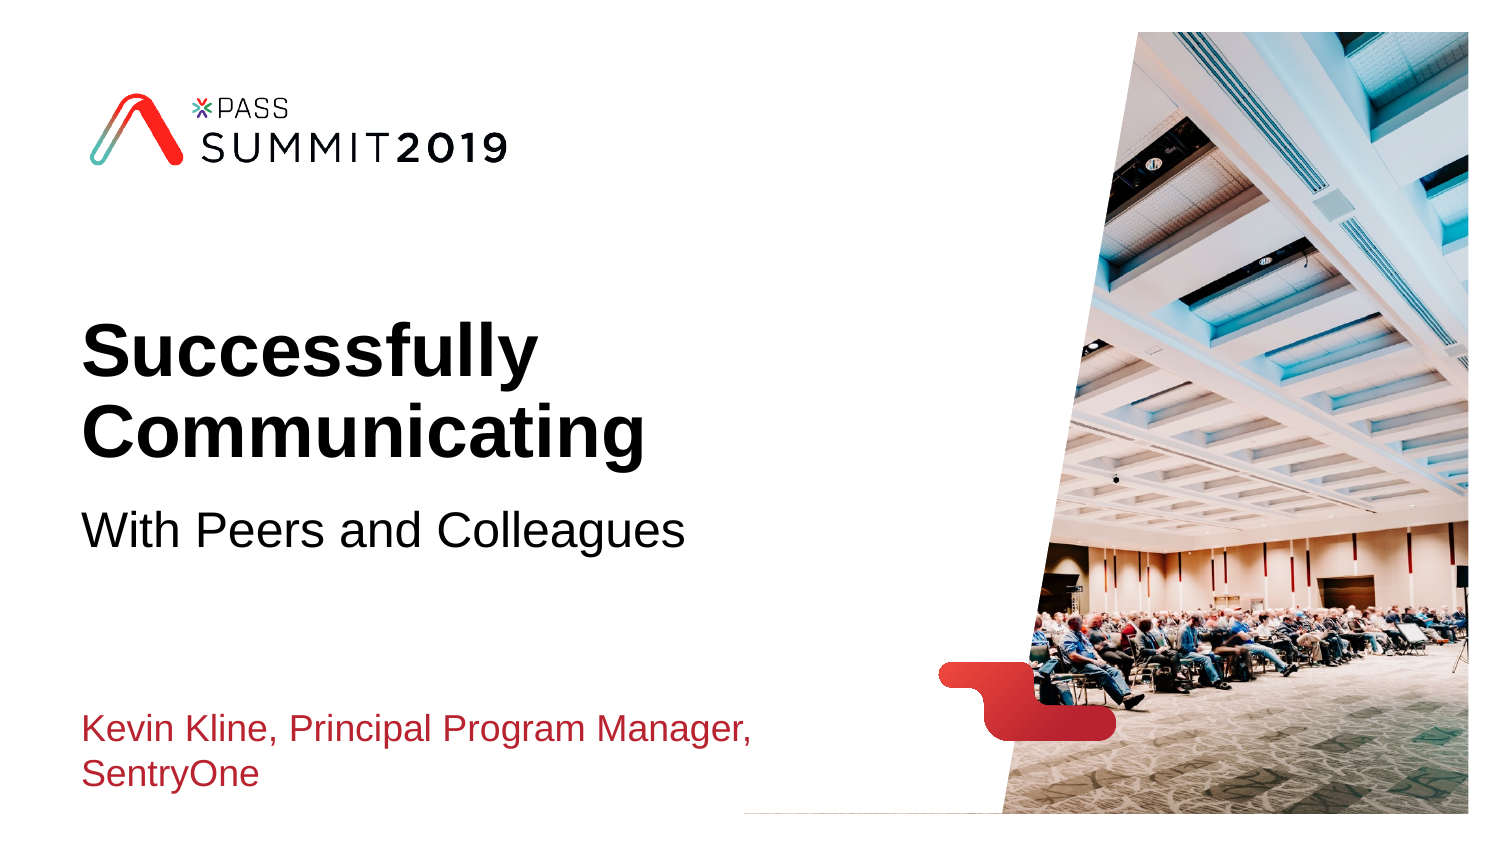

# Successfully Communicating
With Peers and Colleagues
Kevin Kline, Principal Program Manager, SentryOne